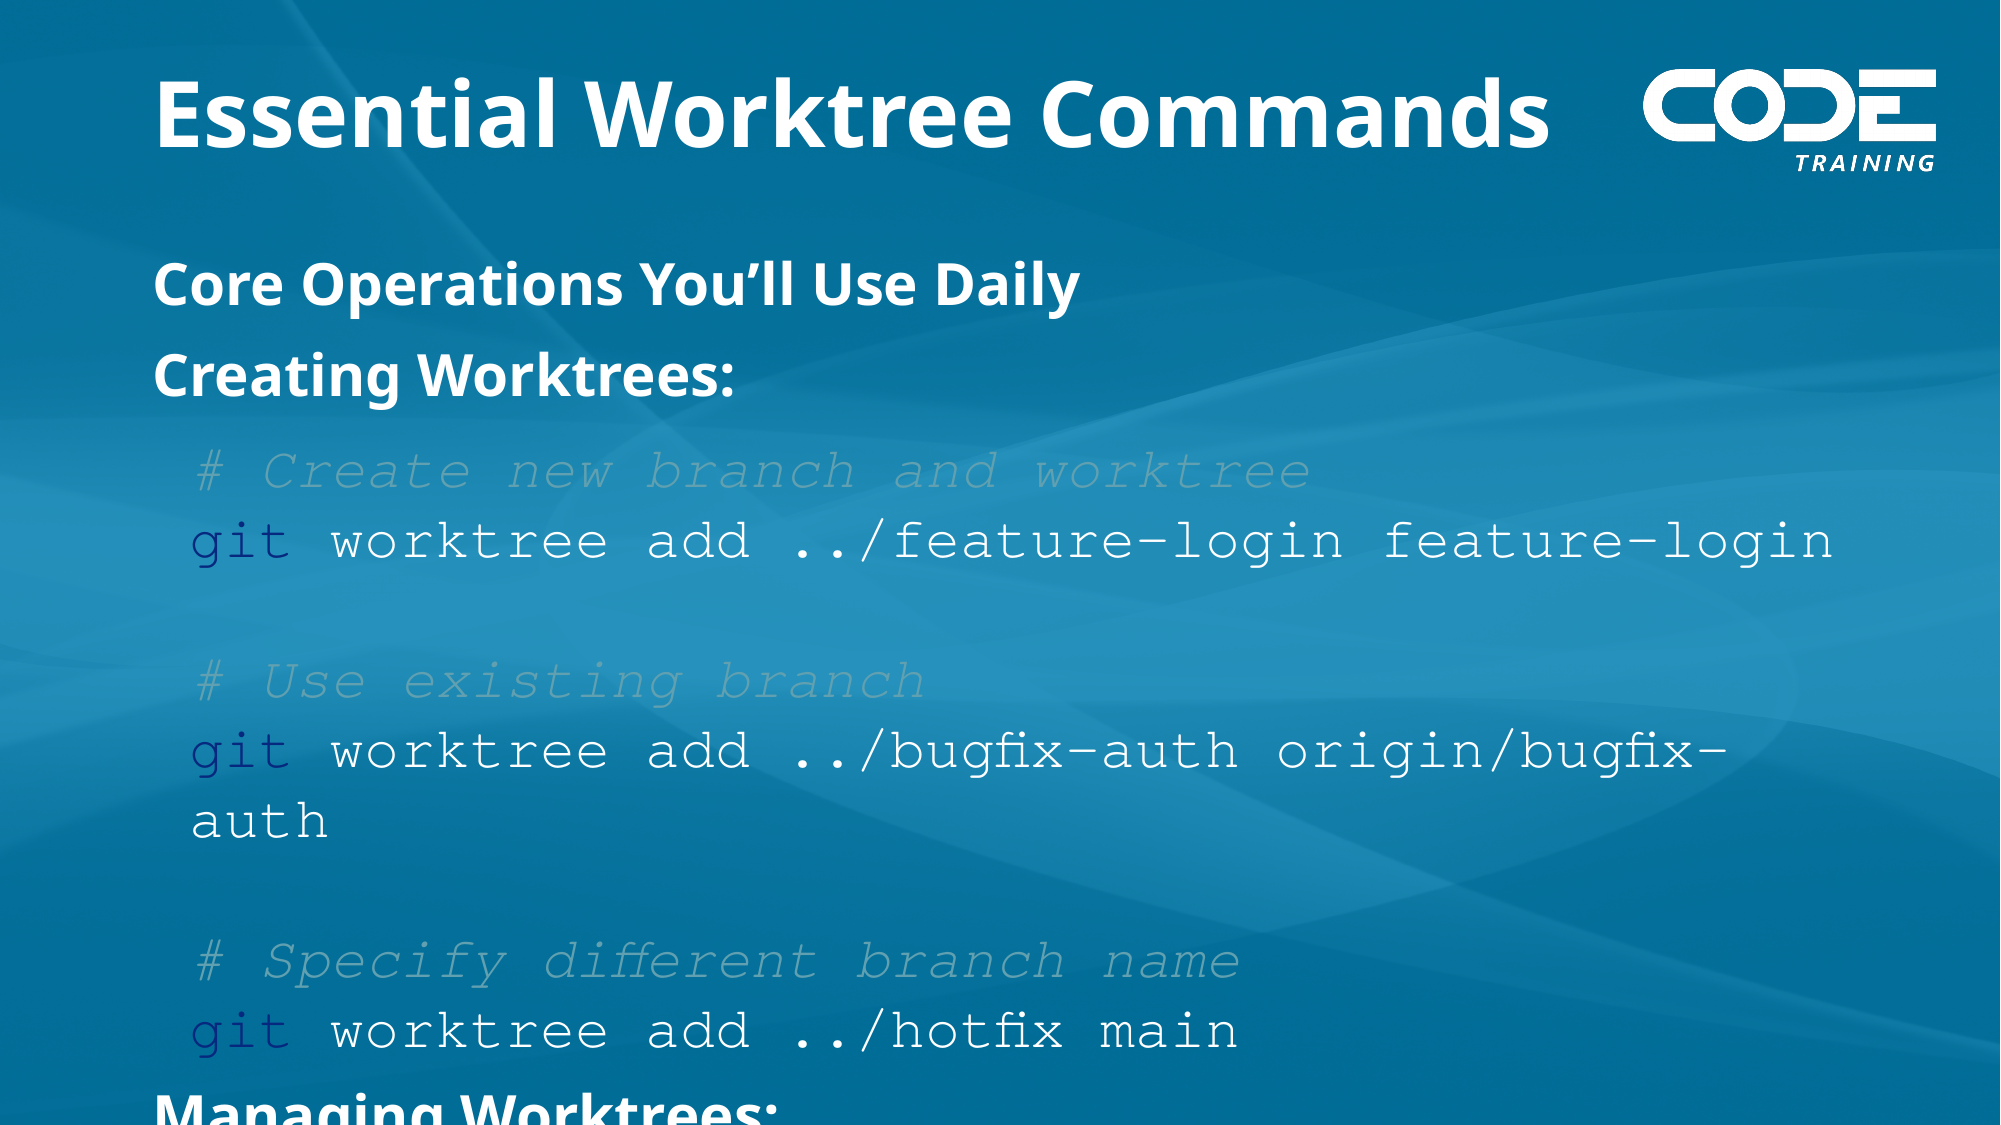

# Essential Worktree Commands
Core Operations You’ll Use Daily
Creating Worktrees:
# Create new branch and worktree git worktree add ../feature-login feature-login # Use existing branch git worktree add ../bugfix-auth origin/bugfix-auth # Specify different branch name git worktree add ../hotfix main
Managing Worktrees:
# List all worktrees git worktree list # Remove worktree git worktree remove ../feature-login # Cleanup stale references git worktree prune